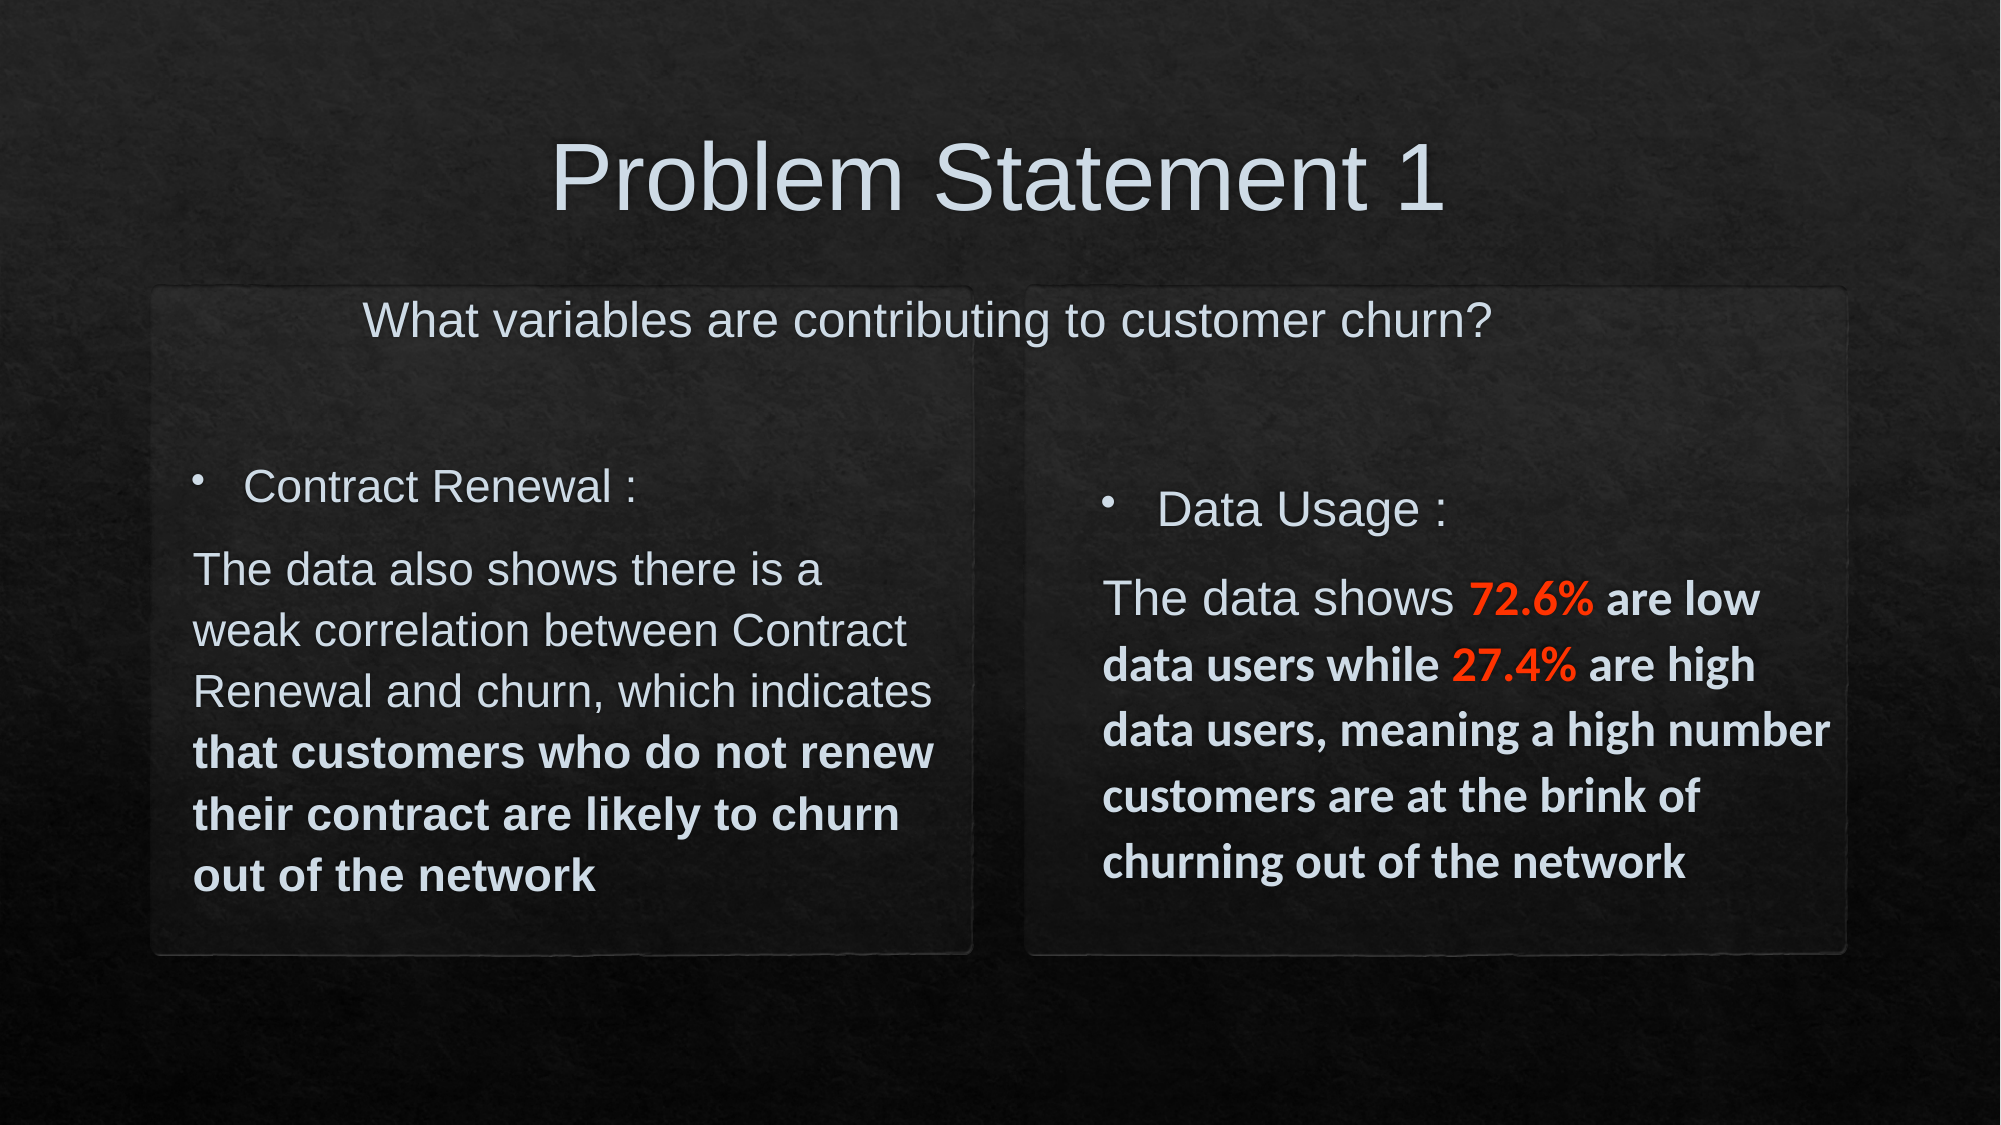

# Problem Statement 1
What variables are contributing to customer churn?

Contract Renewal :
The data also shows there is a weak correlation between Contract Renewal and churn, which indicates that customers who do not renew their contract are likely to churn out of the network
Data Usage :
The data shows 72.6% are low data users while 27.4% are high data users, meaning a high number customers are at the brink of churning out of the network